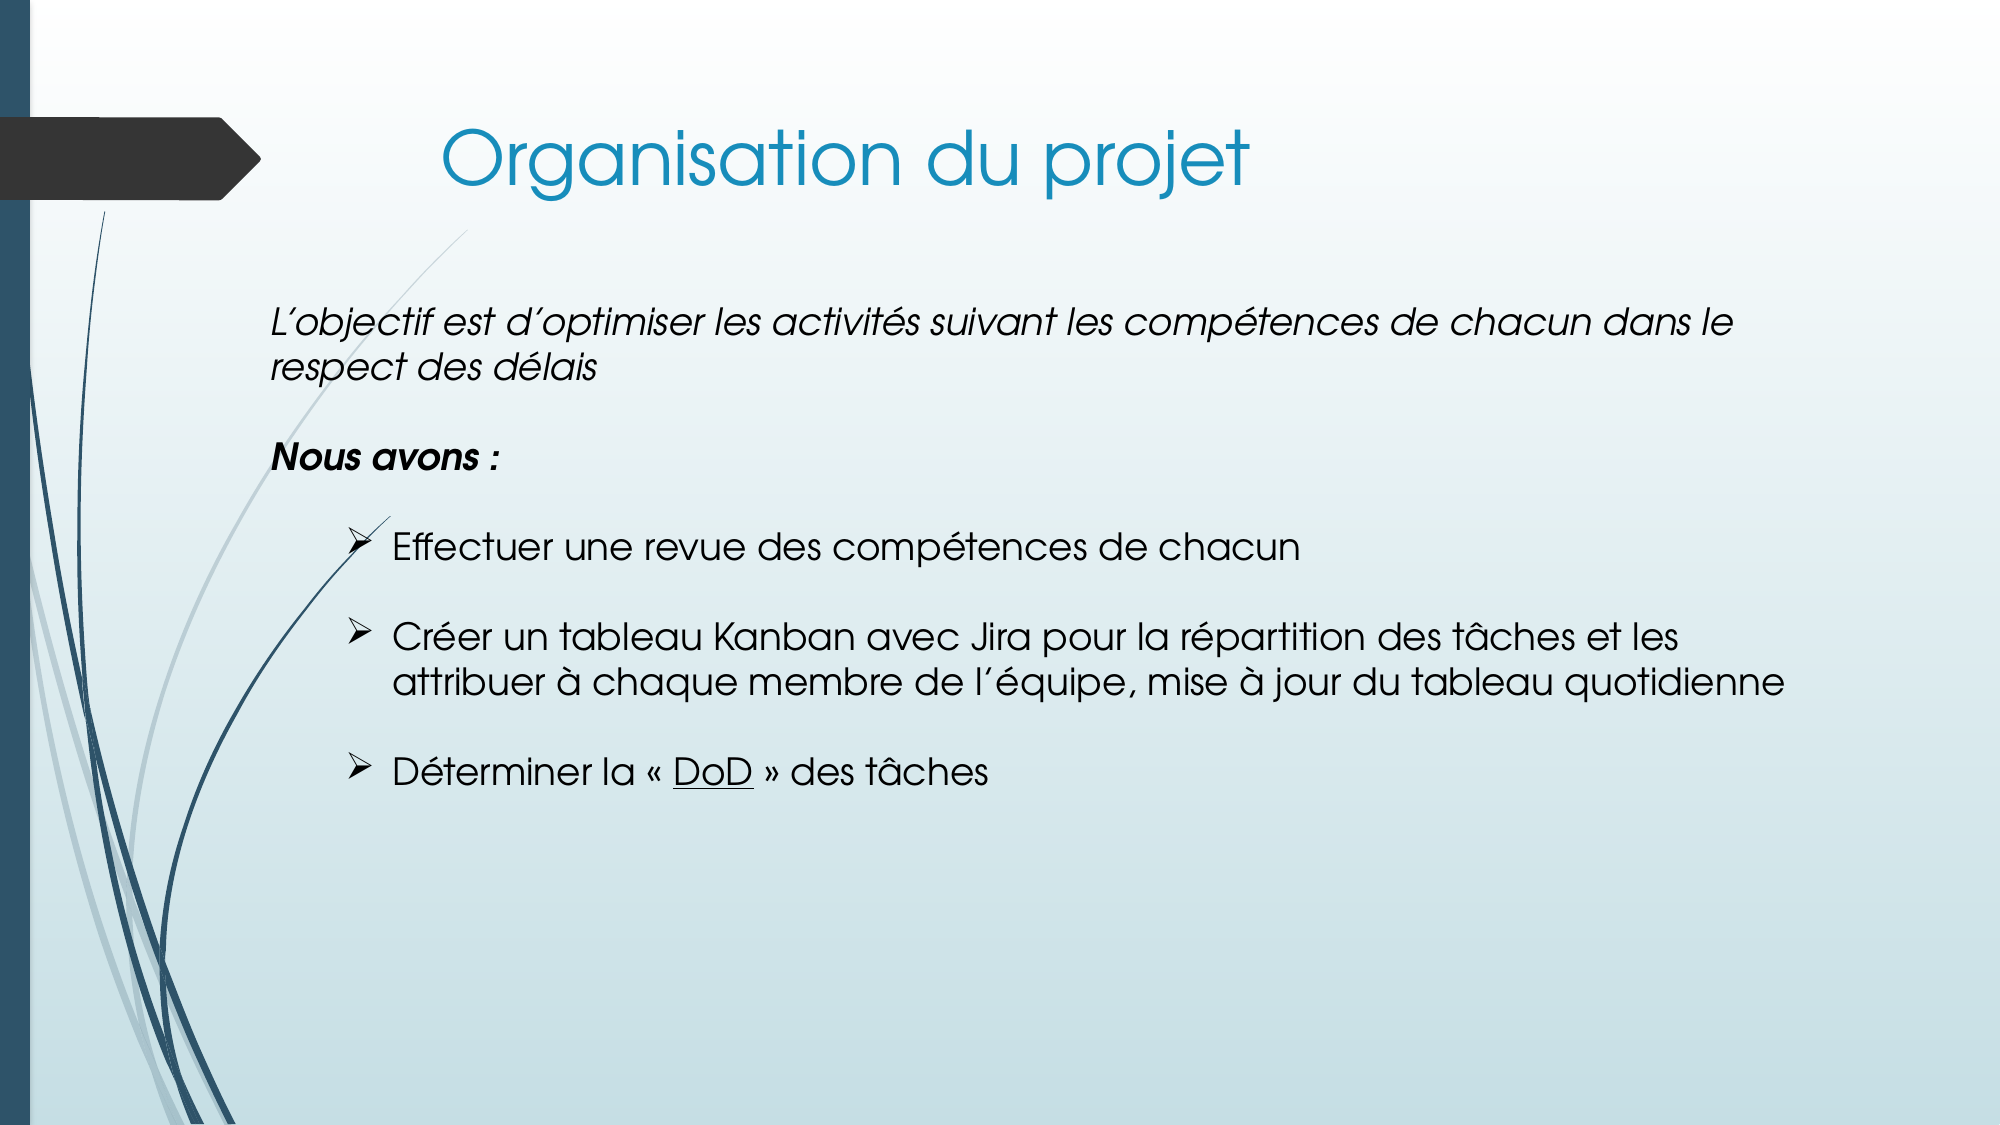

# Organisation du projet
L’objectif est d’optimiser les activités suivant les compétences de chacun dans le respect des délais

Nous avons :

Effectuer une revue des compétences de chacun

Créer un tableau Kanban avec Jira pour la répartition des tâches et les attribuer à chaque membre de l’équipe, mise à jour du tableau quotidienne

Déterminer la « DoD » des tâches